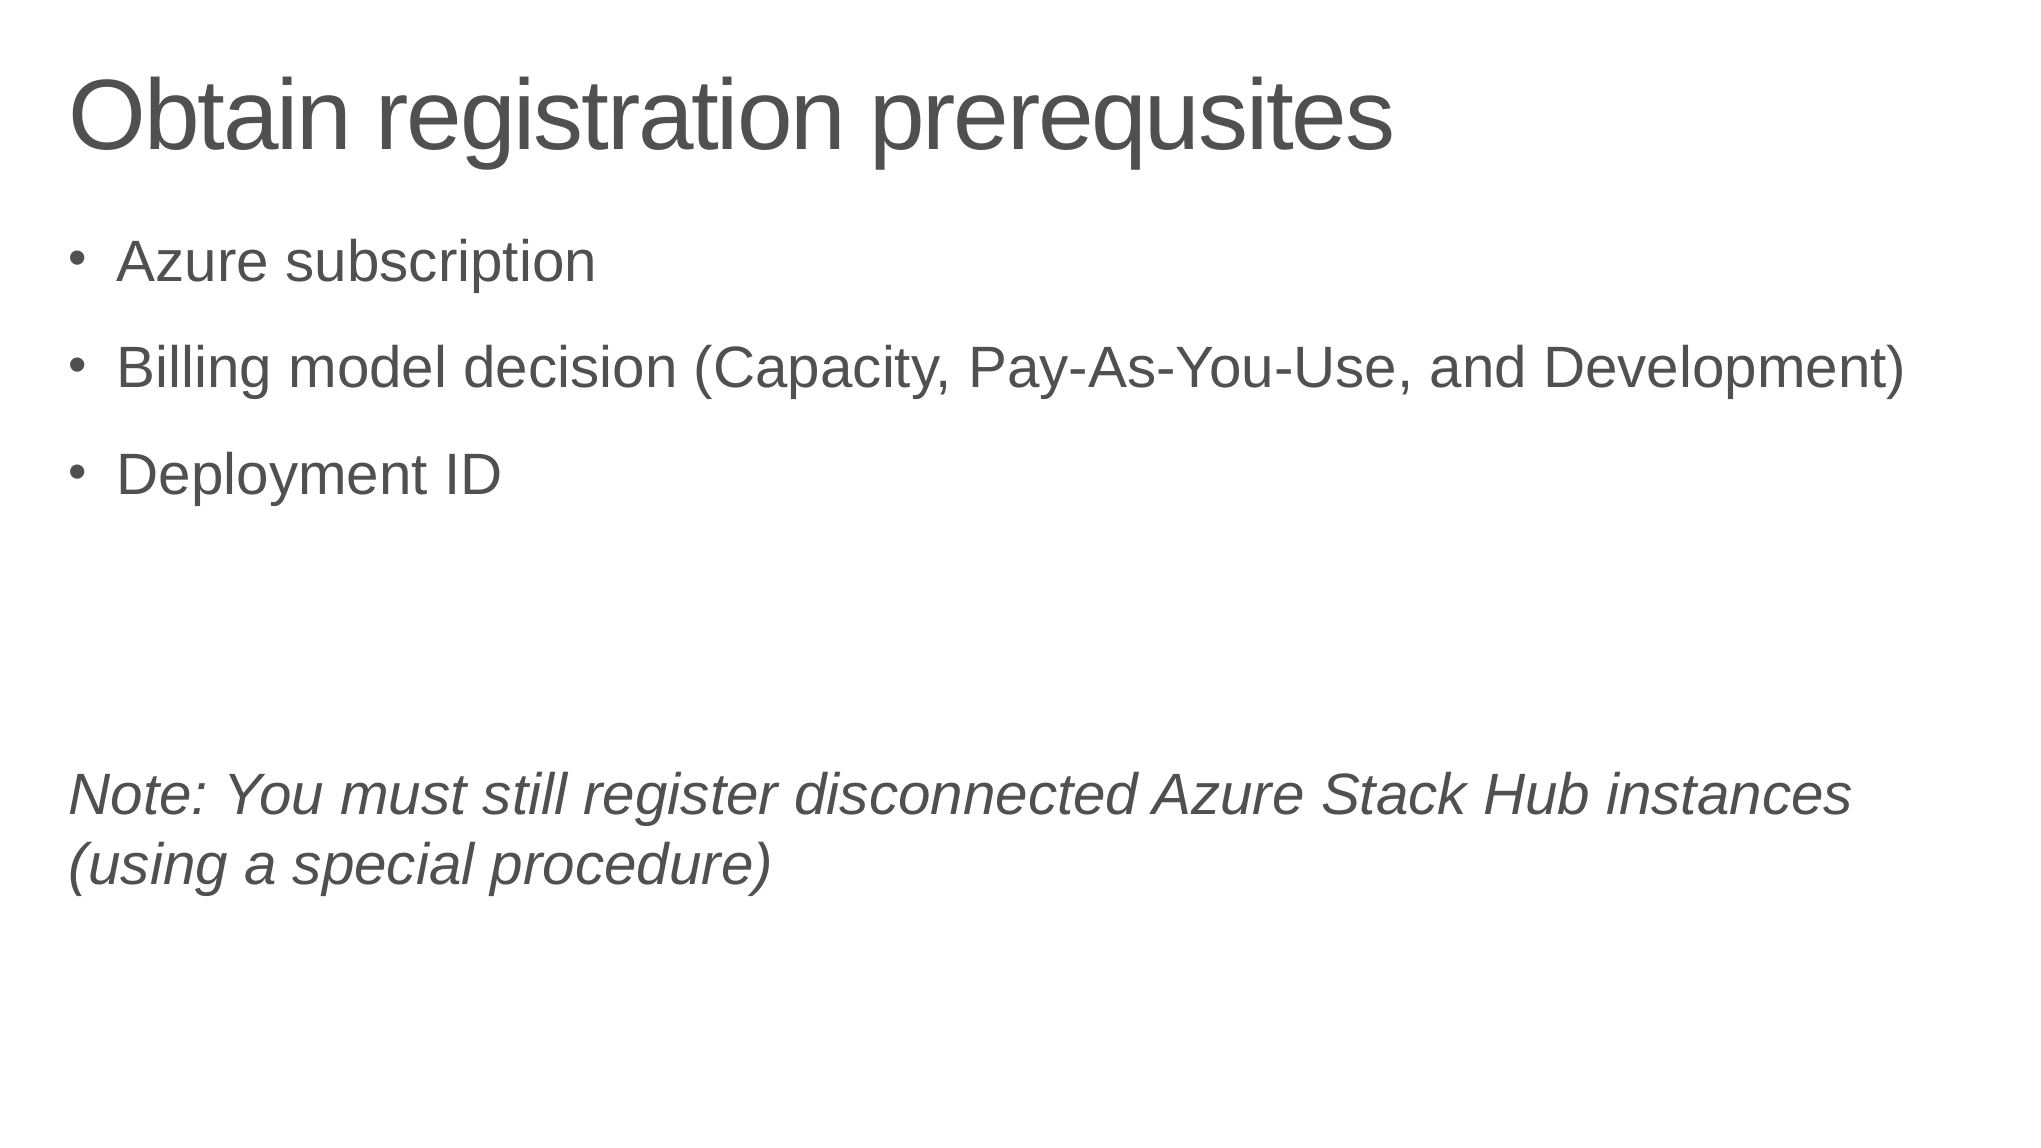

# Obtain registration prerequsites
Azure subscription
Billing model decision (Capacity, Pay-As-You-Use, and Development)
Deployment ID

Note: You must still register disconnected Azure Stack Hub instances (using a special procedure)